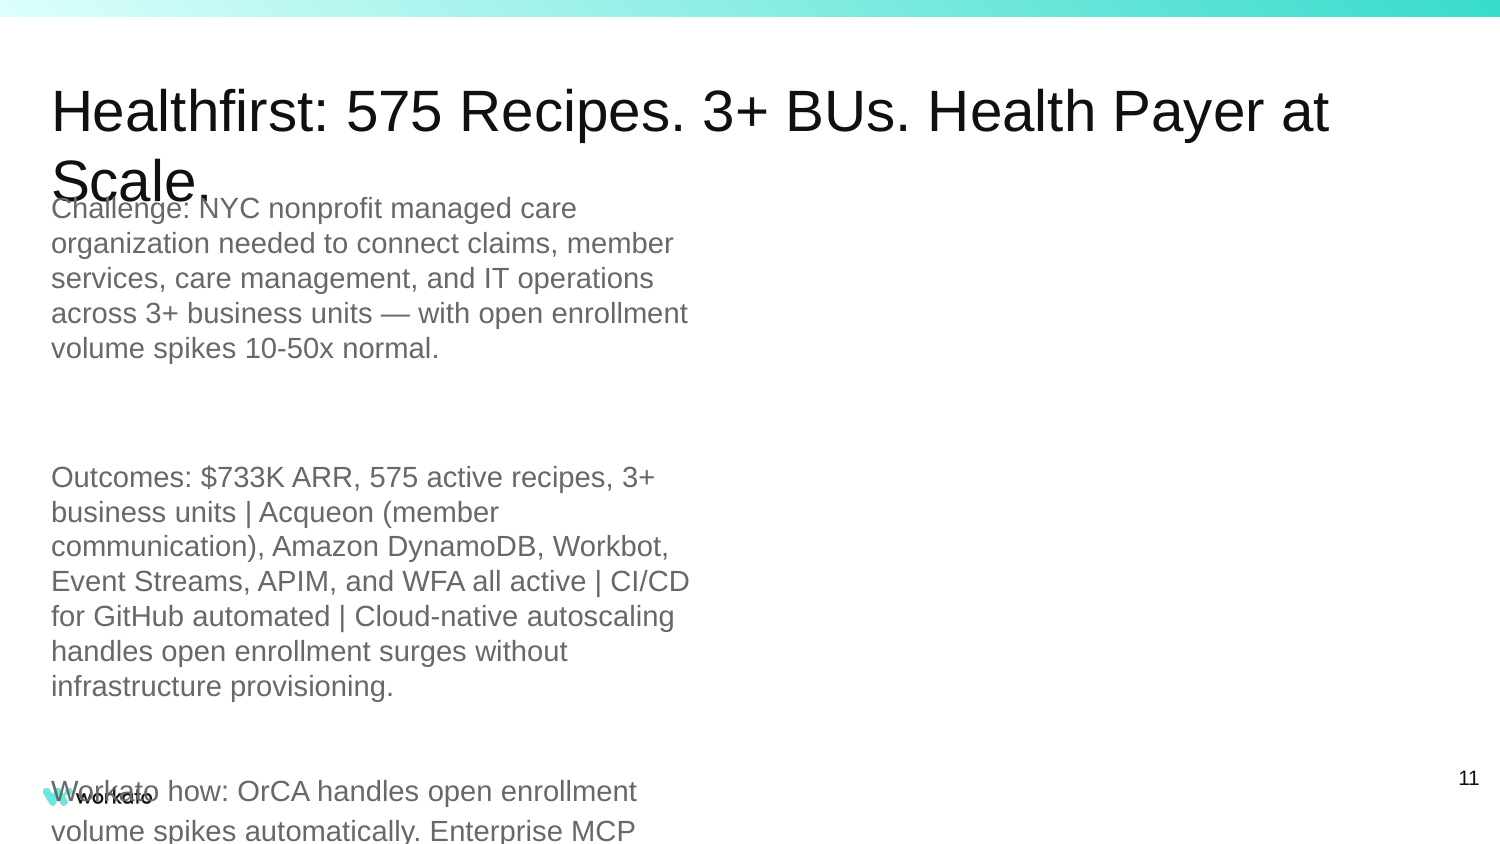

# Healthfirst: 575 Recipes. 3+ BUs. Health Payer at Scale.
Challenge: NYC nonprofit managed care organization needed to connect claims, member services, care management, and IT operations across 3+ business units — with open enrollment volume spikes 10-50x normal.

Outcomes: $733K ARR, 575 active recipes, 3+ business units | Acqueon (member communication), Amazon DynamoDB, Workbot, Event Streams, APIM, and WFA all active | CI/CD for GitHub automated | Cloud-native autoscaling handles open enrollment surges without infrastructure provisioning.

Workato how: OrCA handles open enrollment volume spikes automatically. Enterprise MCP connects member services AI agents to claims and eligibility data. Workbot enables internal team self-service workflows. SCALE differentiator: OrCA + Cloud Native Autoscaling. Industry: Health Insurance Payers (Medicare, Medicaid, Commercial), New York.

11